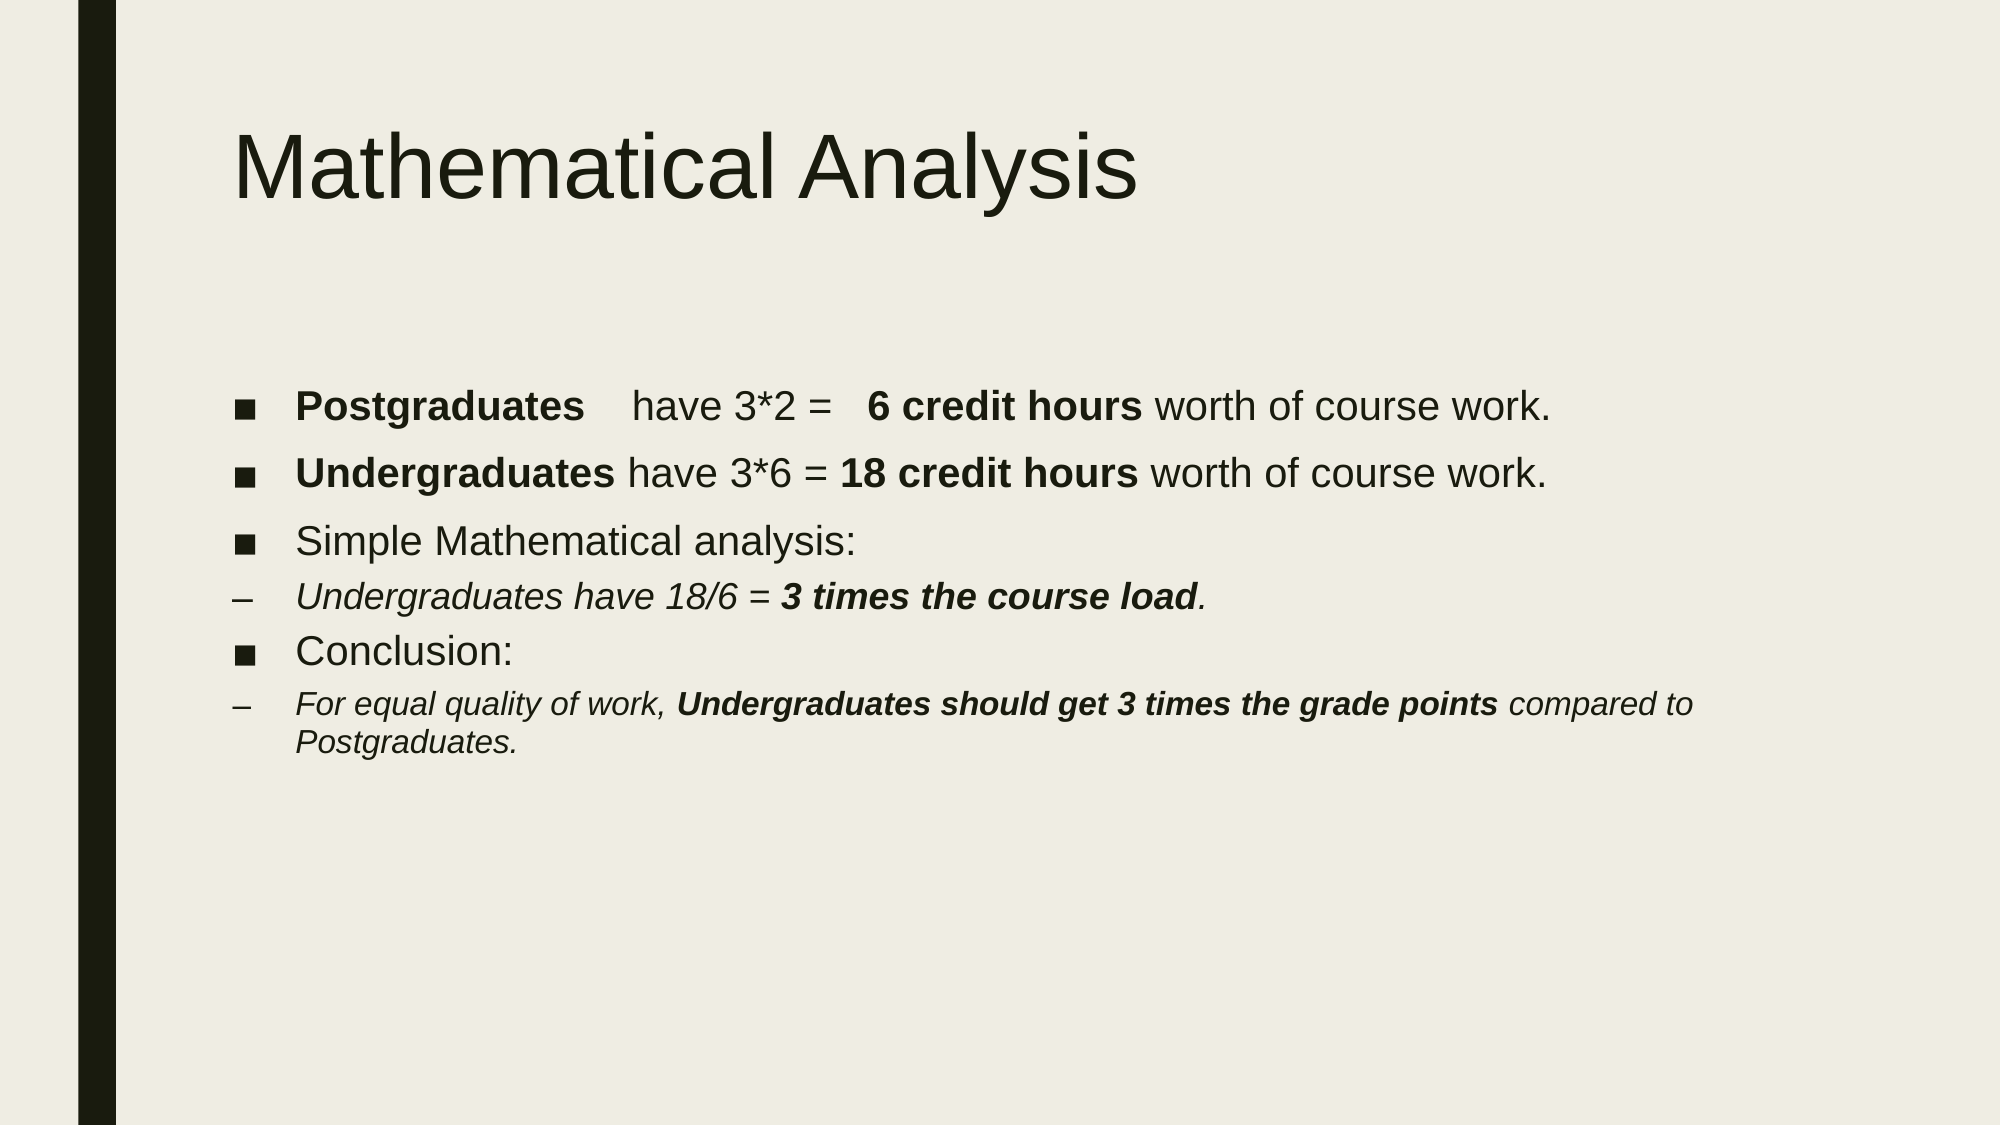

# Mathematical Analysis
Postgraduates    have 3*2 =   6 credit hours worth of course work.
Undergraduates have 3*6 = 18 credit hours worth of course work.
Simple Mathematical analysis:
Undergraduates have 18/6 = 3 times the course load.
Conclusion:
For equal quality of work, Undergraduates should get 3 times the grade points compared to Postgraduates.